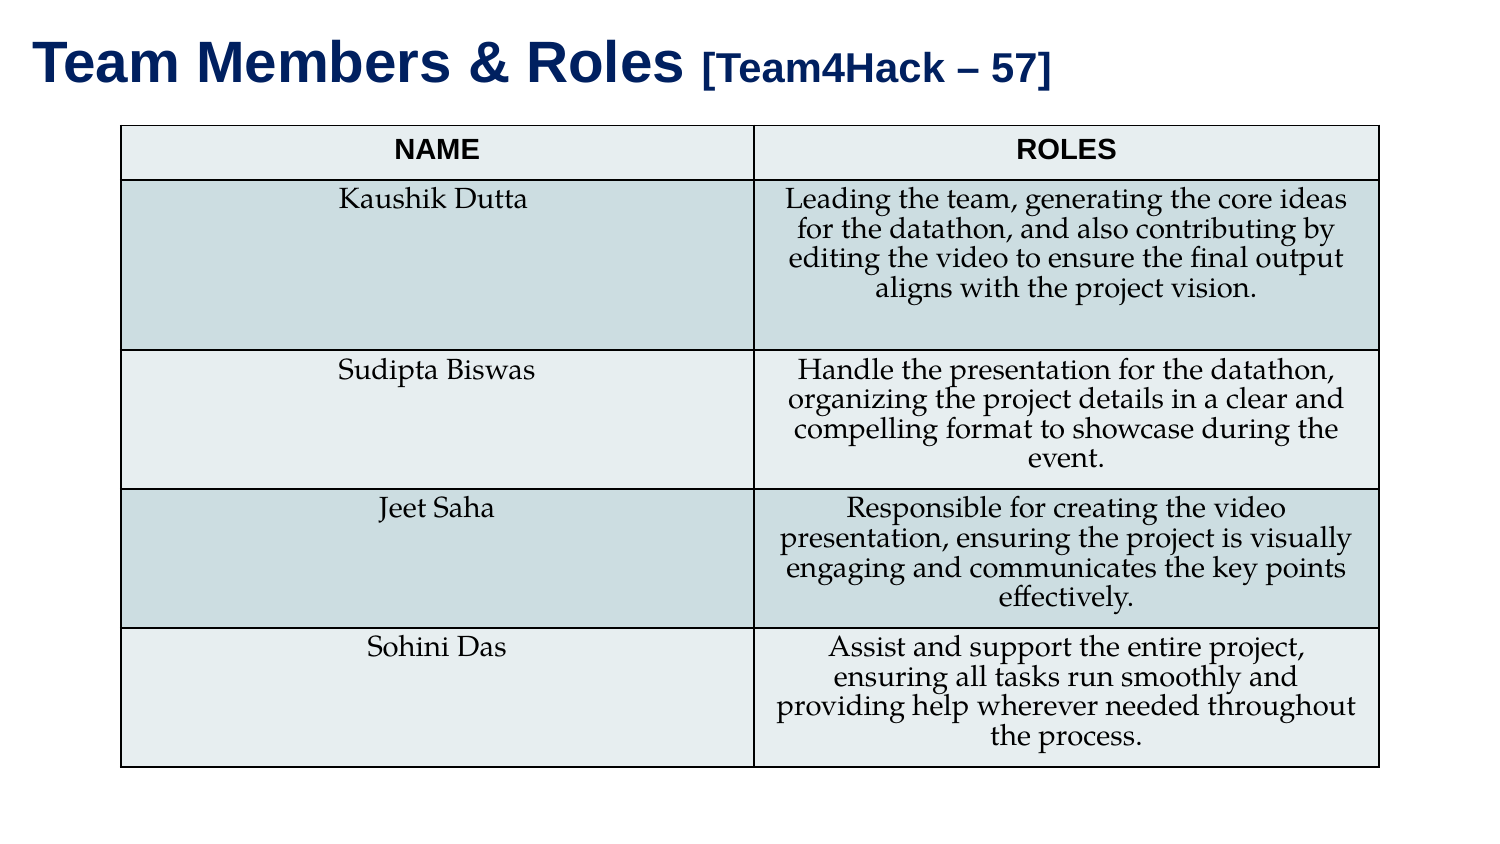

# Team Members & Roles [Team4Hack – 57]

| NAME | ROLES |
| --- | --- |
| Kaushik Dutta | Leading the team, generating the core ideas for the datathon, and also contributing by editing the video to ensure the final output aligns with the project vision. |
| Sudipta Biswas | Handle the presentation for the datathon, organizing the project details in a clear and compelling format to showcase during the event. |
| Jeet Saha | Responsible for creating the video presentation, ensuring the project is visually engaging and communicates the key points effectively. |
| Sohini Das | Assist and support the entire project, ensuring all tasks run smoothly and providing help wherever needed throughout the process. |